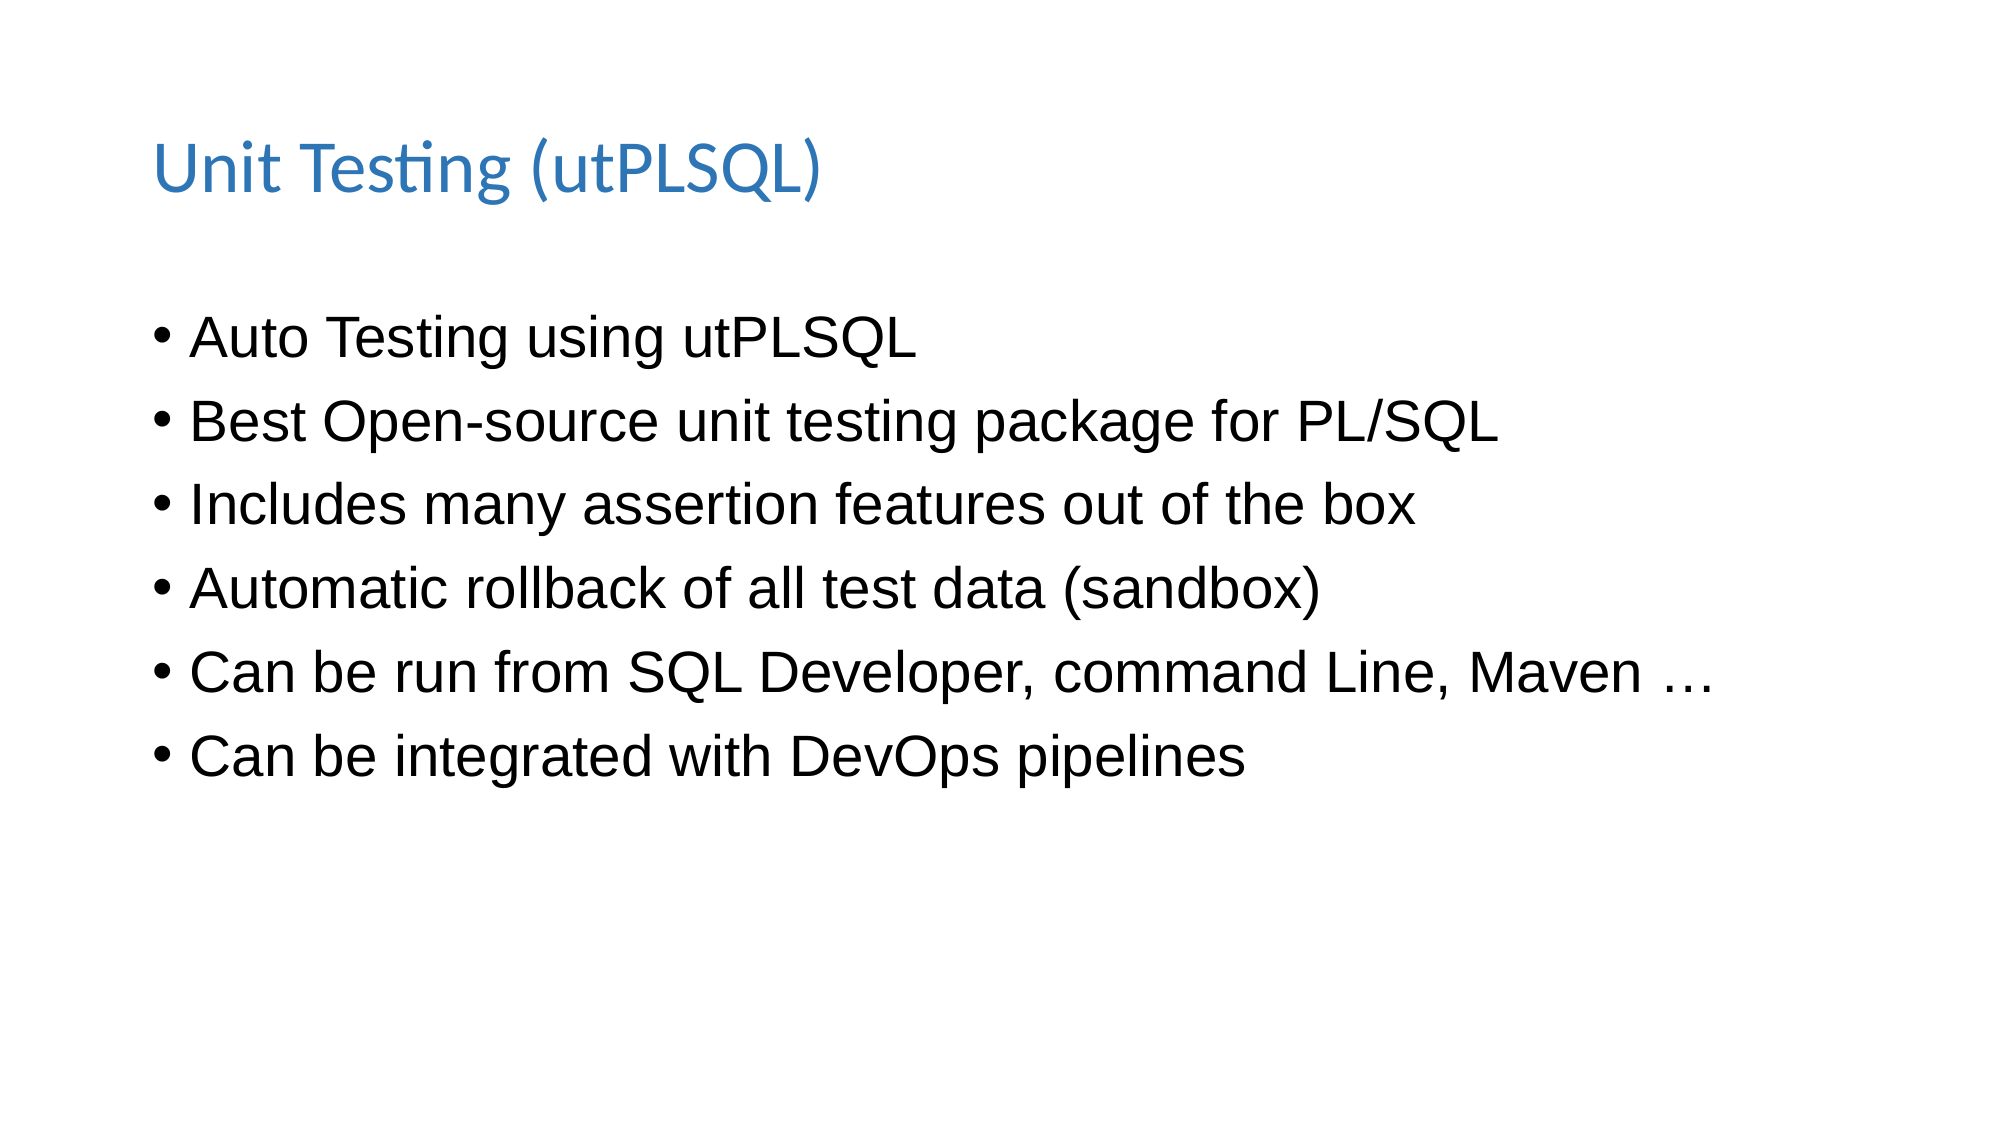

# Unit Testing (utPLSQL)
Auto Testing using utPLSQL
Best Open-source unit testing package for PL/SQL
Includes many assertion features out of the box
Automatic rollback of all test data (sandbox)
Can be run from SQL Developer, command Line, Maven …
Can be integrated with DevOps pipelines